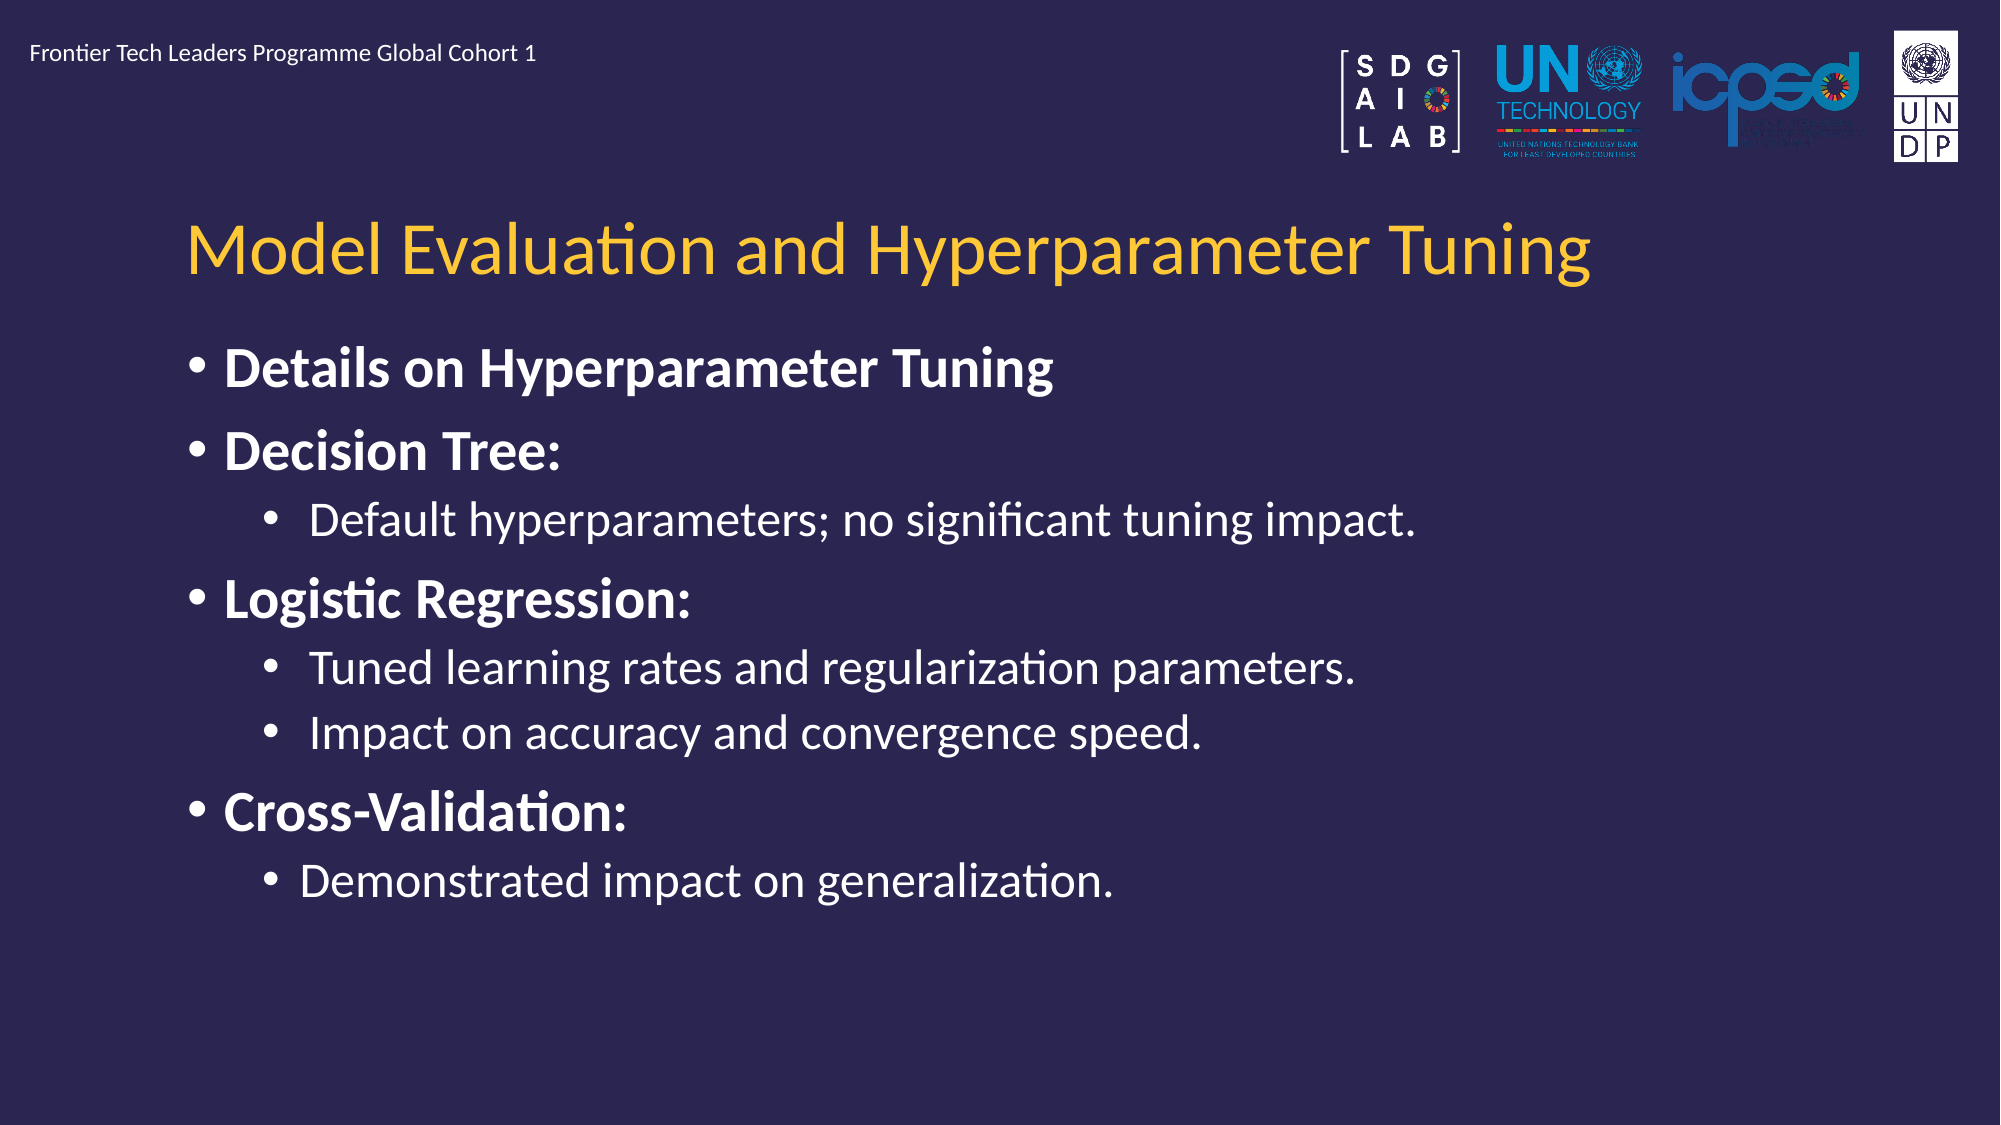

Frontier Tech Leaders Programme Global Cohort 1
# Model Evaluation and Hyperparameter Tuning
Details on Hyperparameter Tuning
Decision Tree:
Default hyperparameters; no significant tuning impact.
Logistic Regression:
Tuned learning rates and regularization parameters.
Impact on accuracy and convergence speed.
Cross-Validation:
Demonstrated impact on generalization.